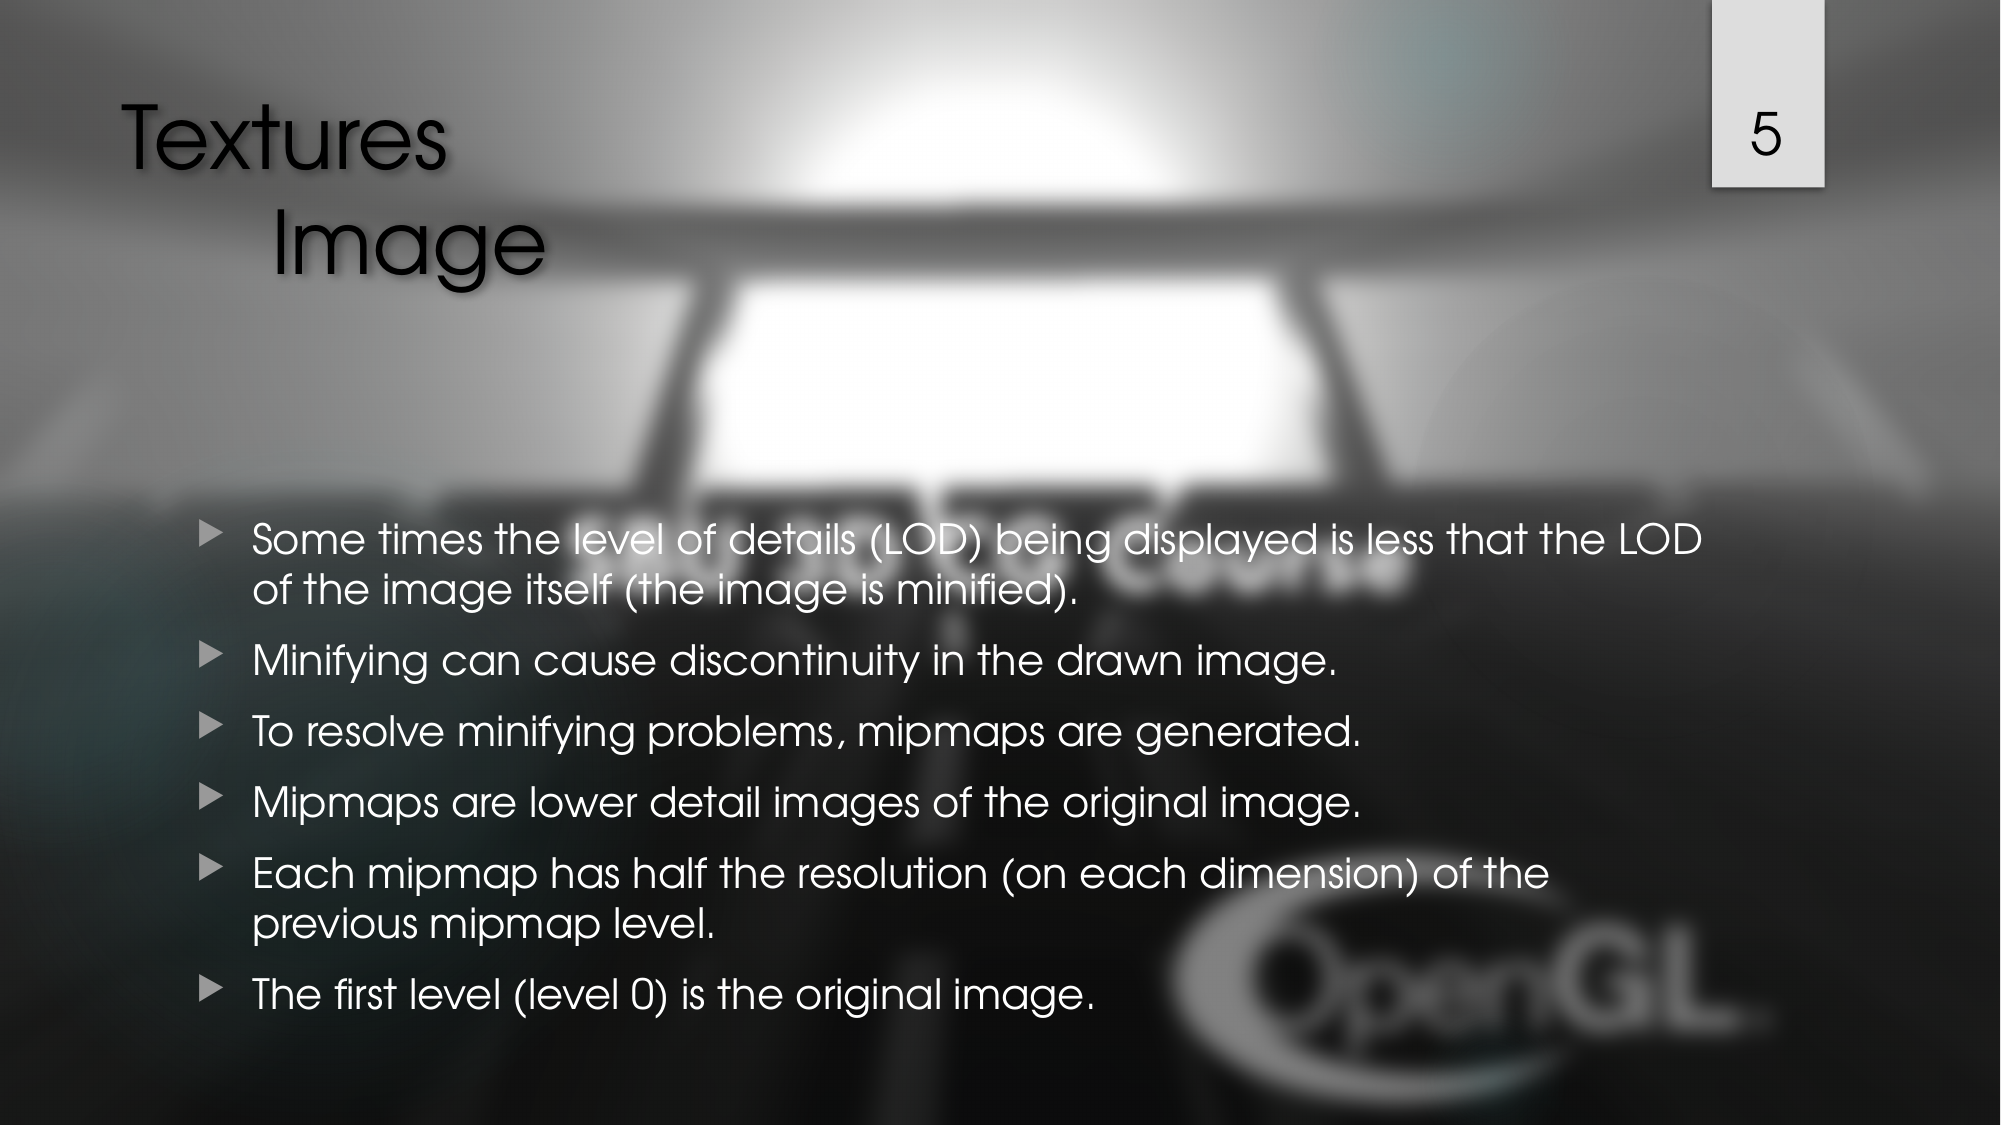

5
# Textures Image
Some times the level of details (LOD) being displayed is less that the LOD of the image itself (the image is minified).
Minifying can cause discontinuity in the drawn image.
To resolve minifying problems, mipmaps are generated.
Mipmaps are lower detail images of the original image.
Each mipmap has half the resolution (on each dimension) of the previous mipmap level.
The first level (level 0) is the original image.